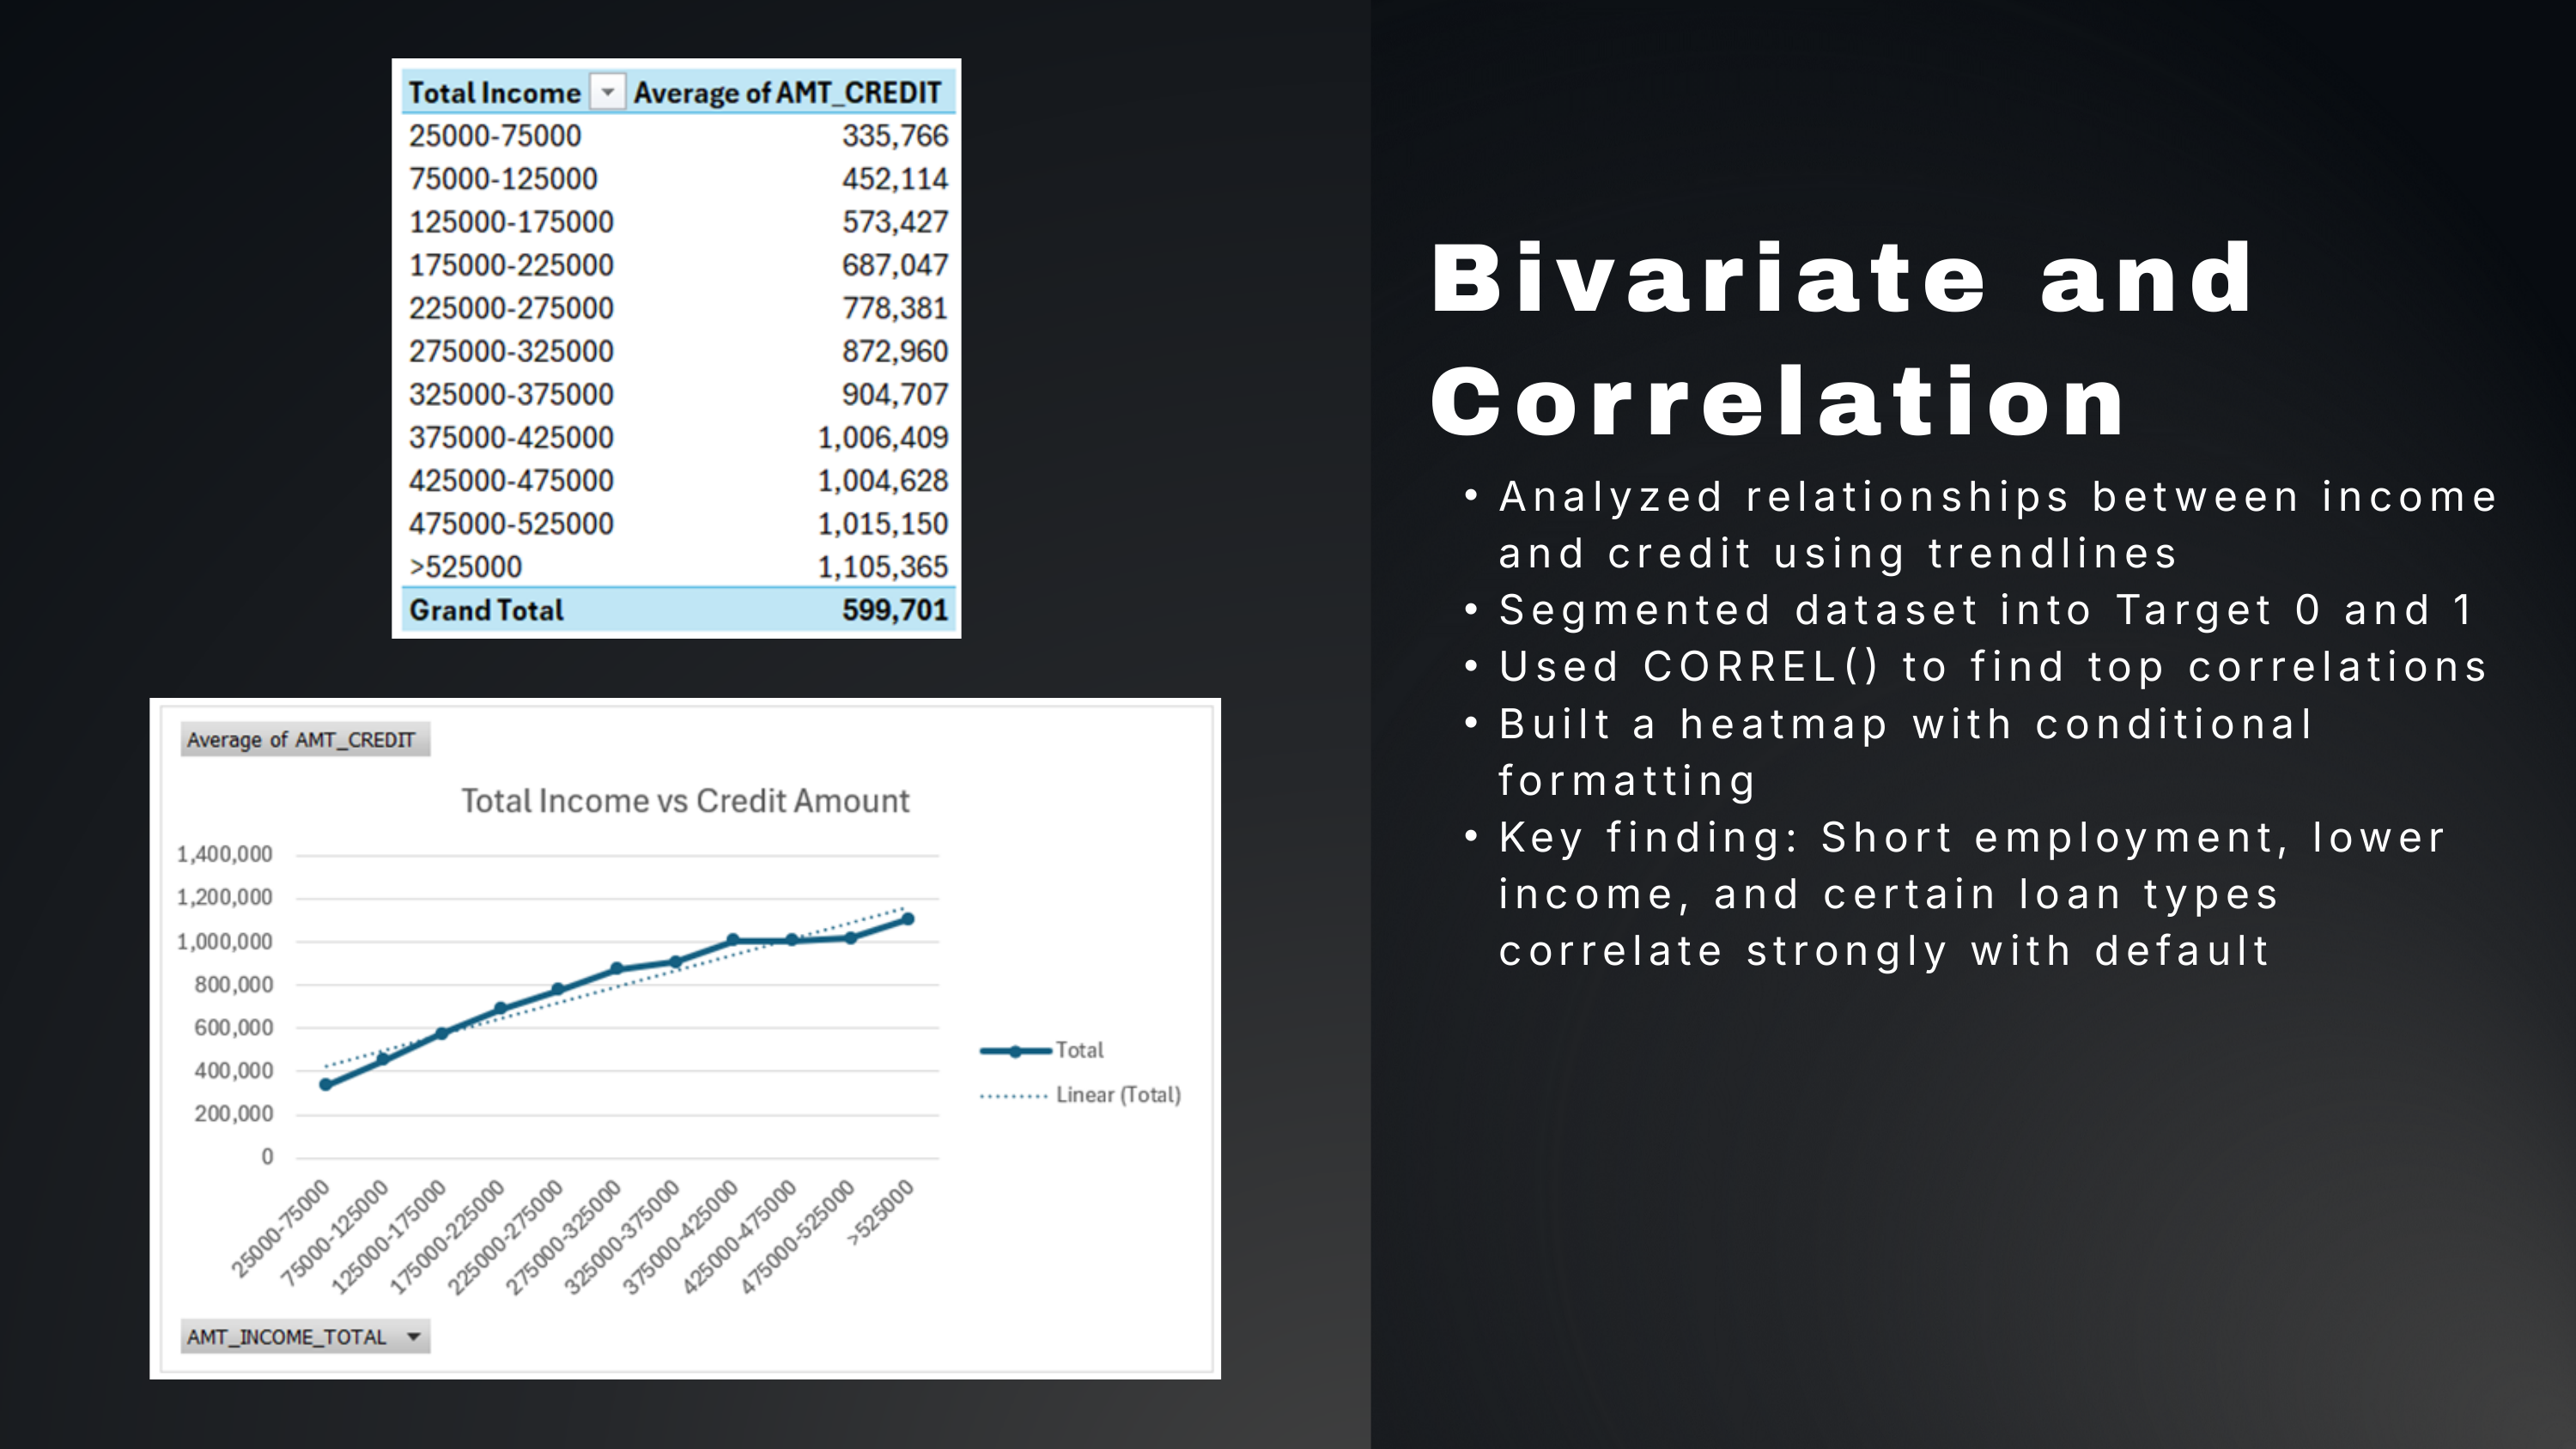

Bivariate and Correlation
Analyzed relationships between income and credit using trendlines
Segmented dataset into Target 0 and 1
Used CORREL() to find top correlations
Built a heatmap with conditional formatting
Key finding: Short employment, lower income, and certain loan types correlate strongly with default